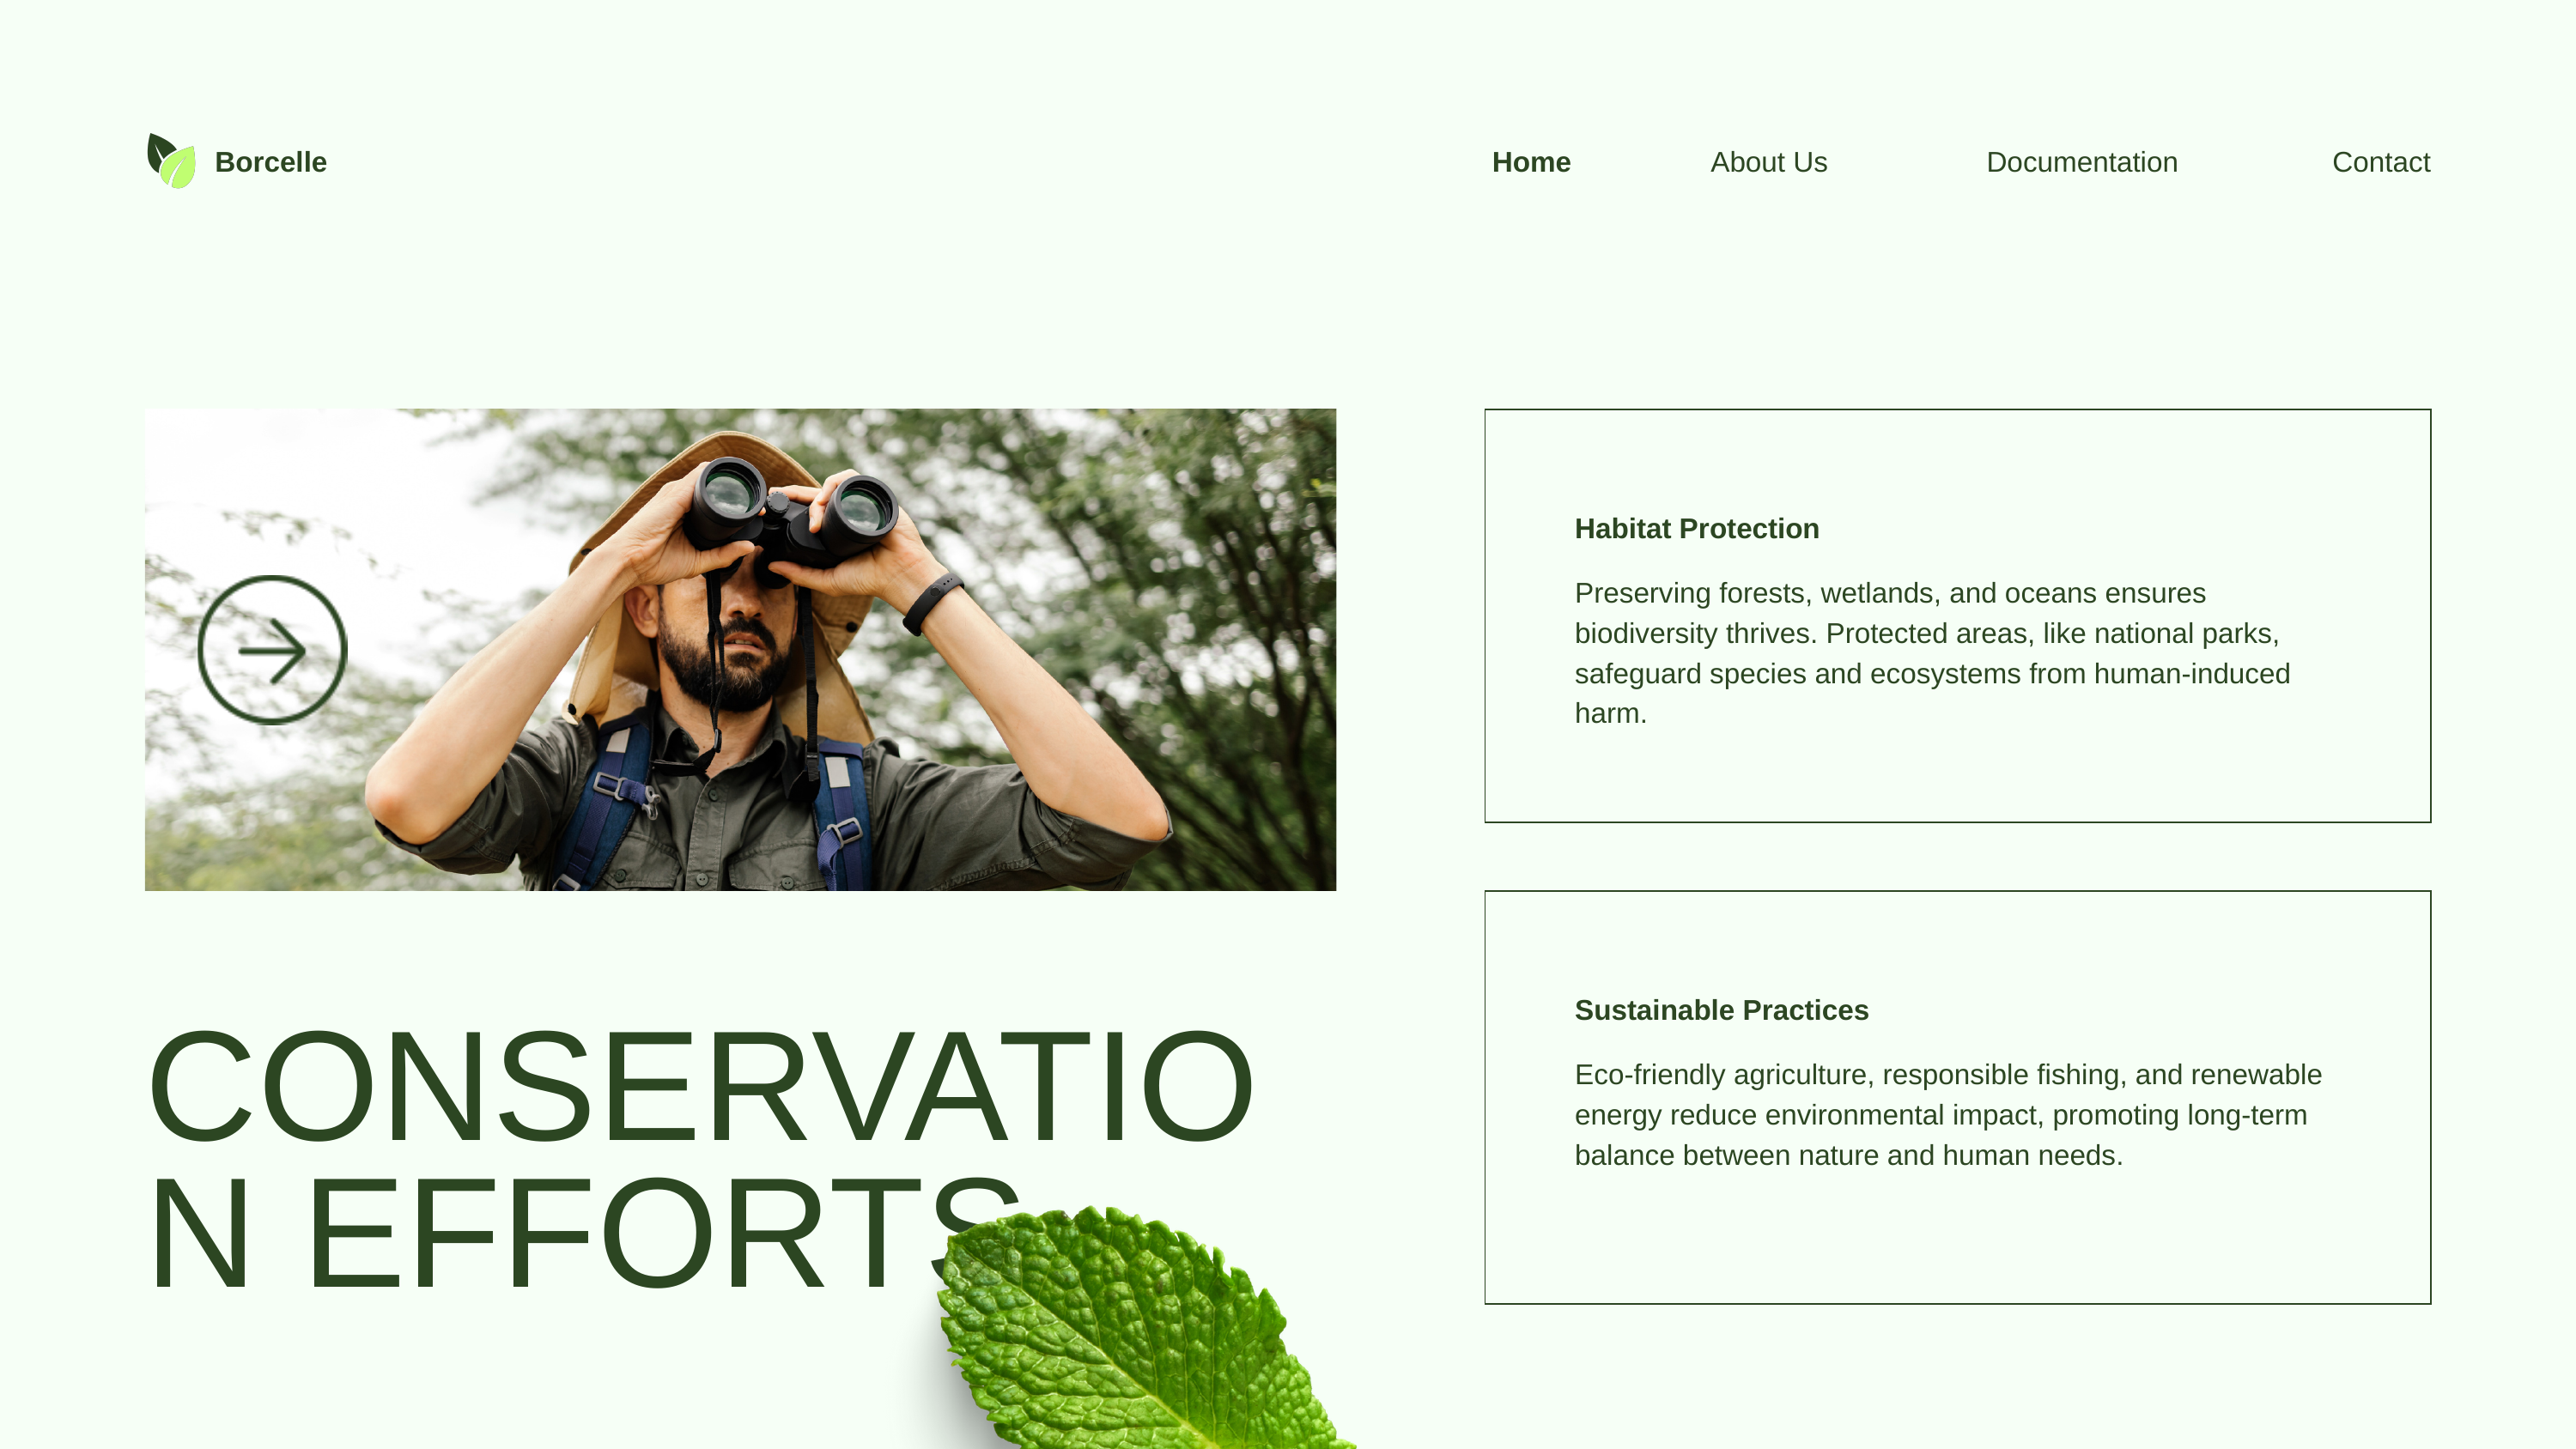

Borcelle
Home
About Us
Documentation
Contact

Habitat Protection
Preserving forests, wetlands, and oceans ensures biodiversity thrives. Protected areas, like national parks, safeguard species and ecosystems from human-induced harm.

Sustainable Practices
CONSERVATION EFFORTS
Eco-friendly agriculture, responsible fishing, and renewable energy reduce environmental impact, promoting long-term balance between nature and human needs.